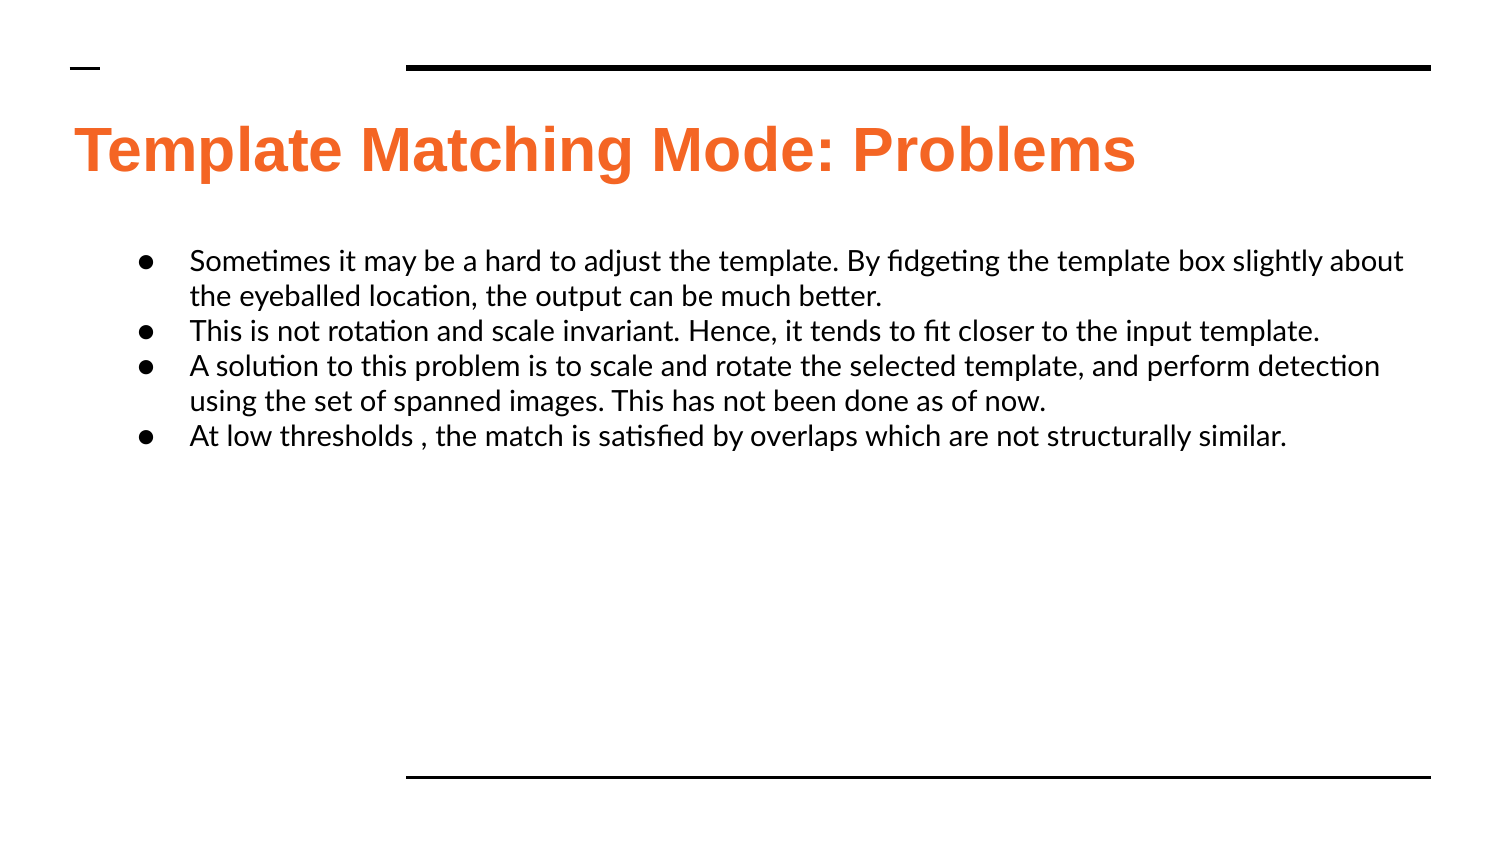

# Template Matching Mode: Problems

Sometimes it may be a hard to adjust the template. By fidgeting the template box slightly about the eyeballed location, the output can be much better.
This is not rotation and scale invariant. Hence, it tends to fit closer to the input template.
A solution to this problem is to scale and rotate the selected template, and perform detection using the set of spanned images. This has not been done as of now.
At low thresholds , the match is satisfied by overlaps which are not structurally similar.